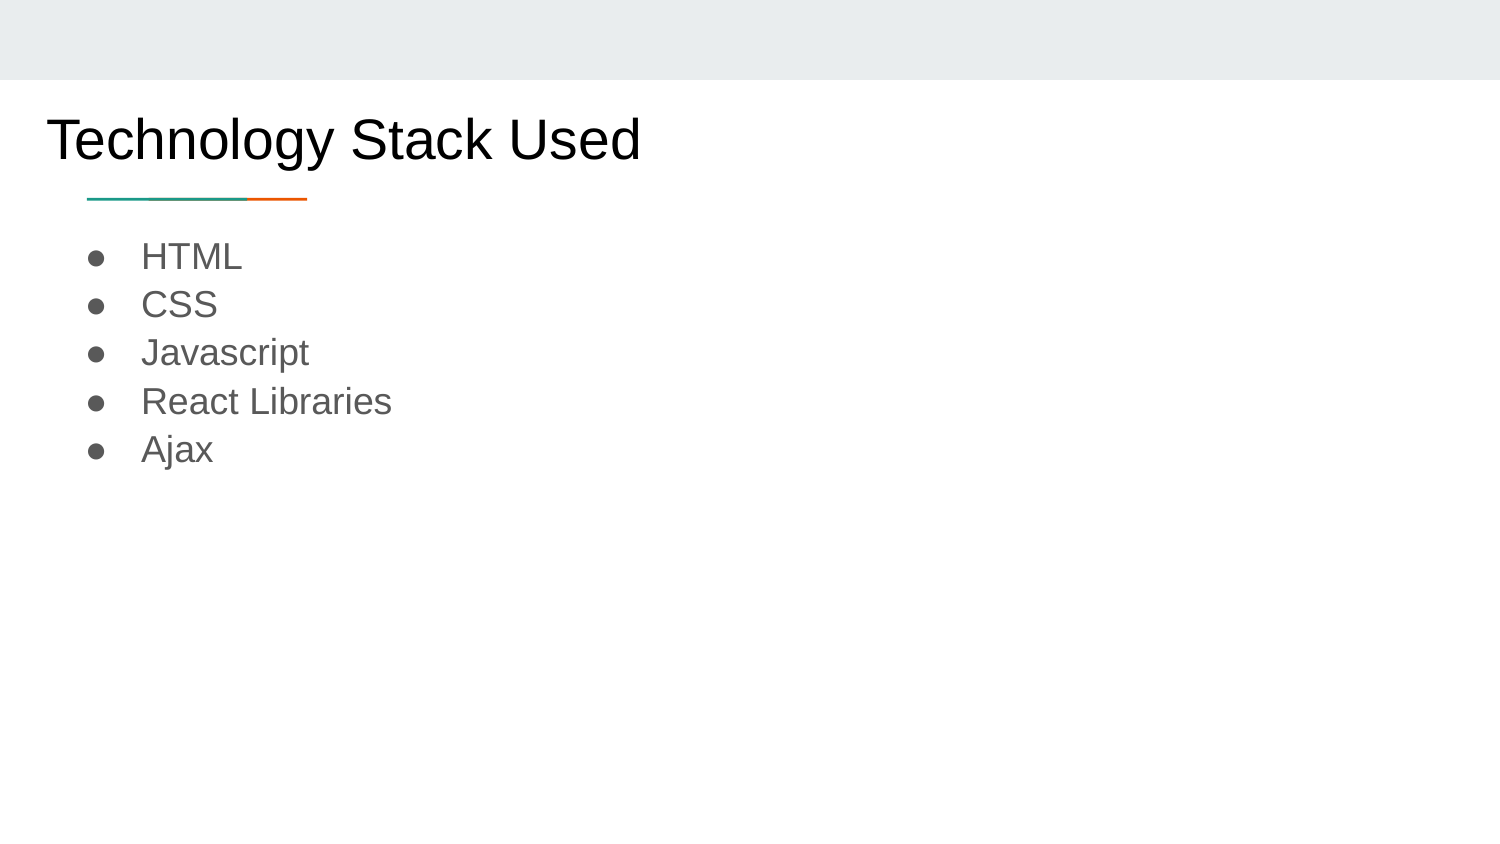

Technology Stack Used
HTML
CSS
Javascript
React Libraries
Ajax